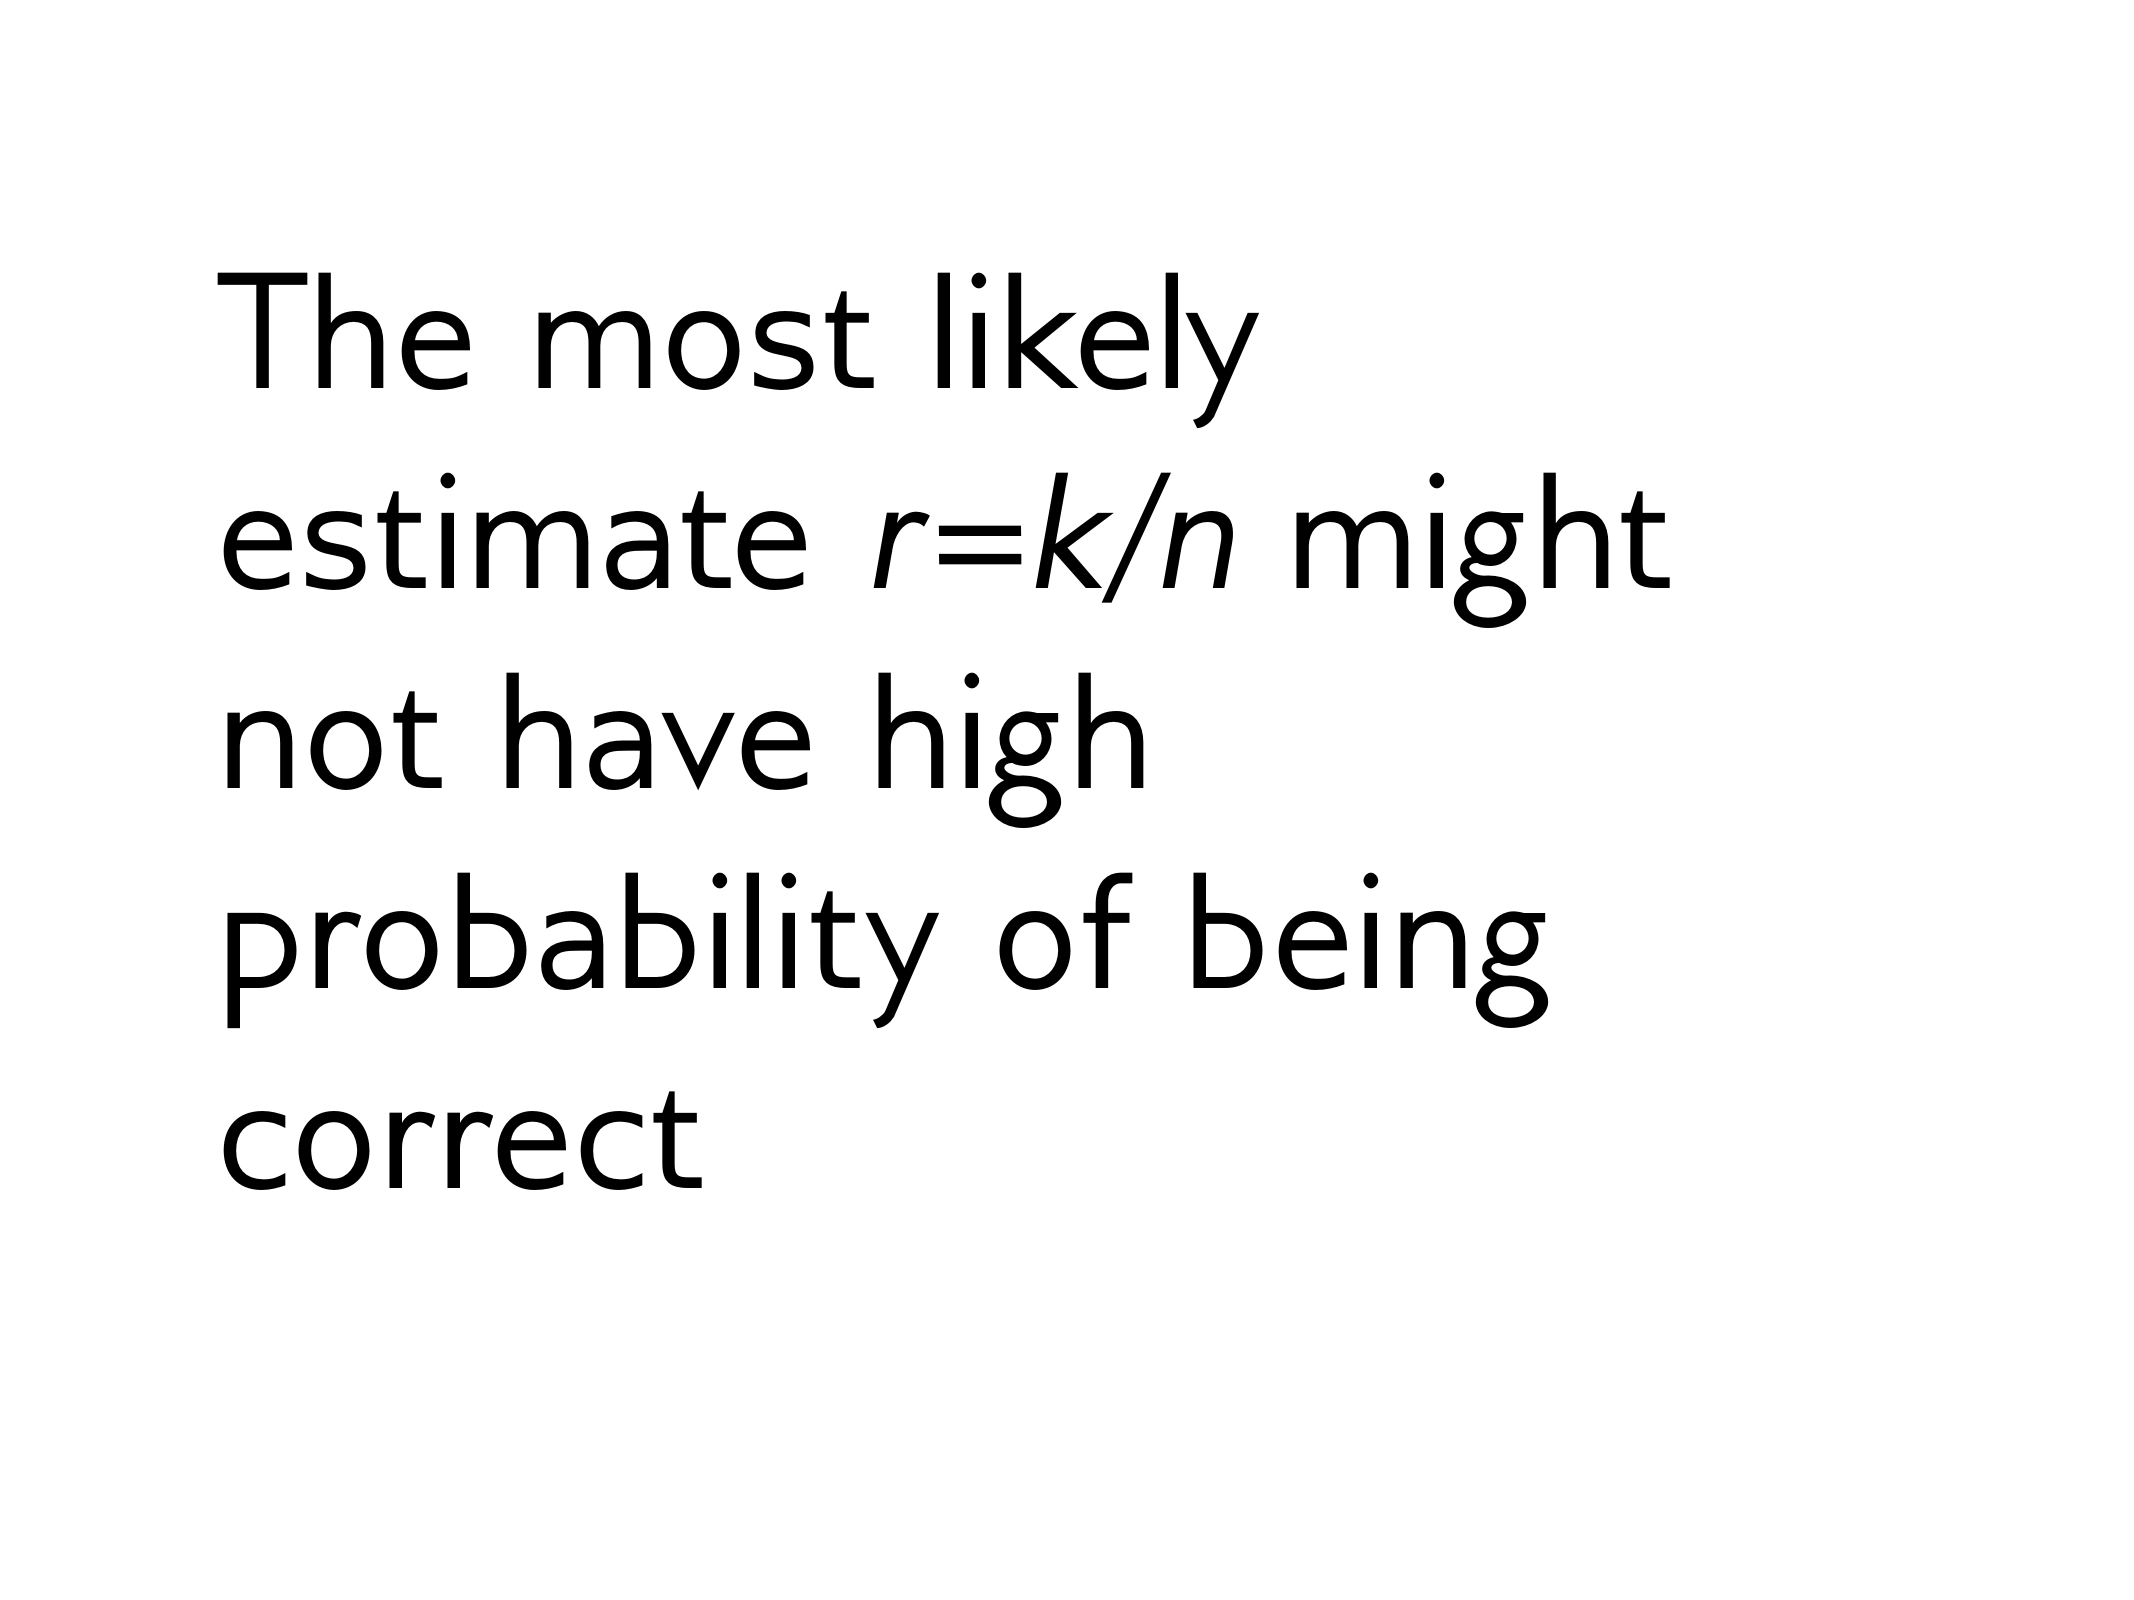

# The most likely estimate r=k/n might not have high probability of being correct